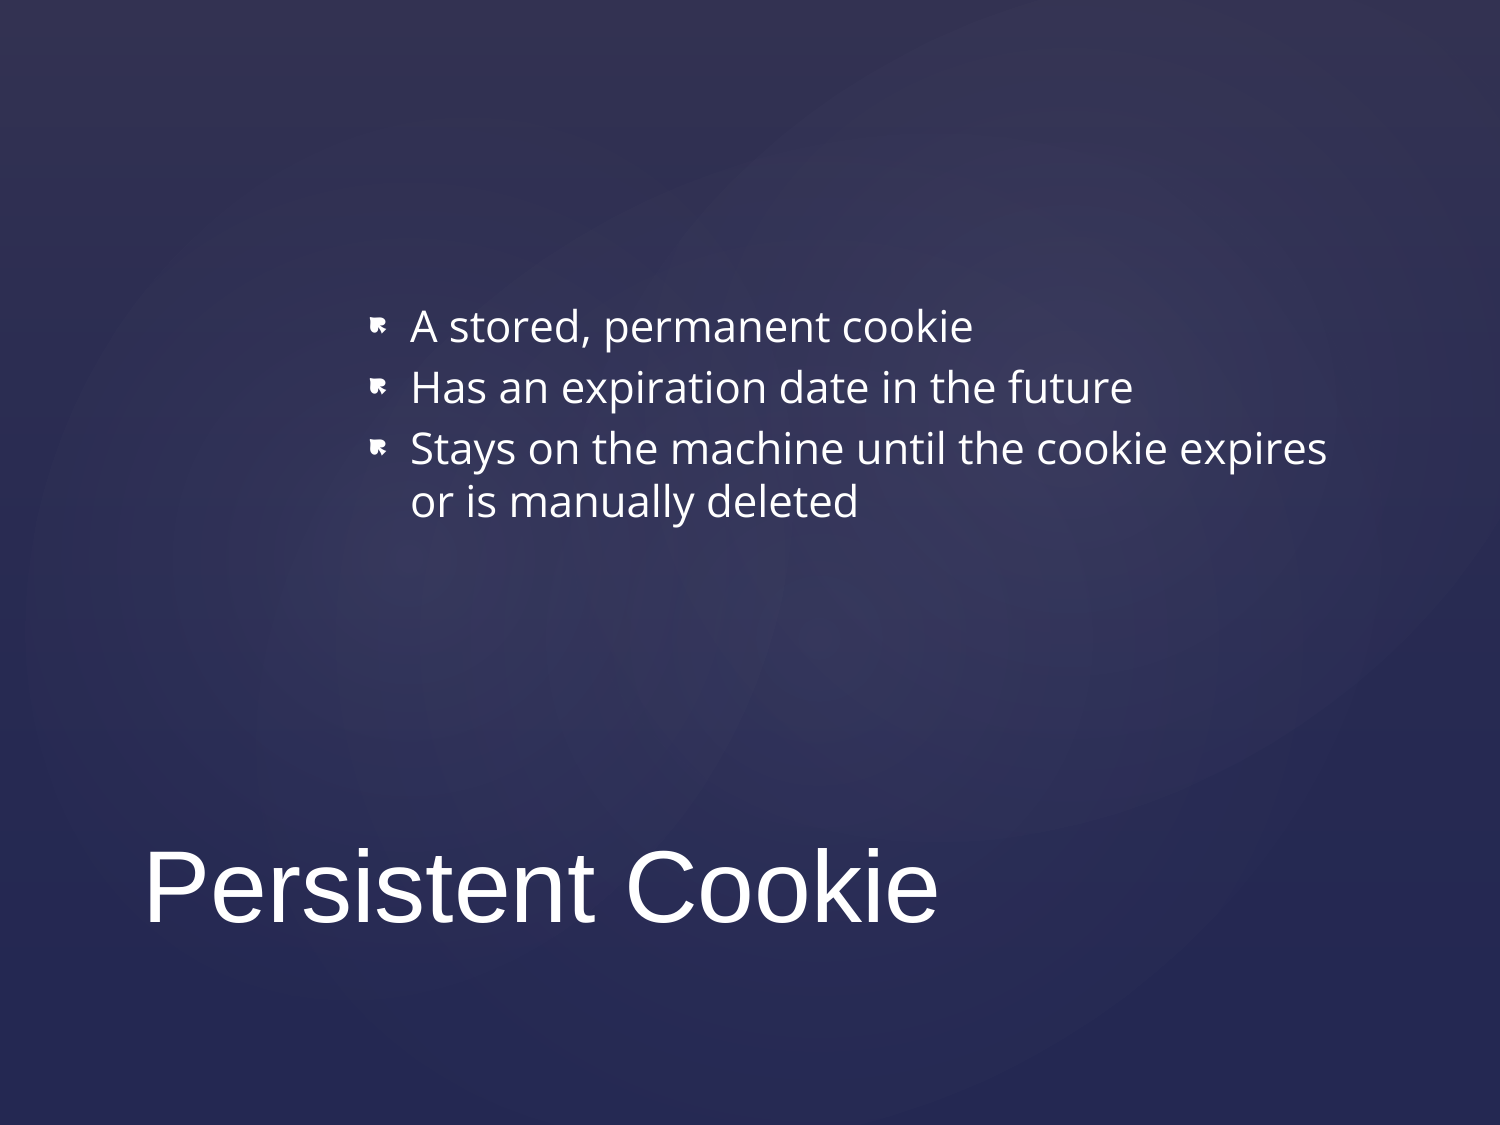

A stored, permanent cookie
Has an expiration date in the future
Stays on the machine until the cookie expires or is manually deleted
# Persistent Cookie